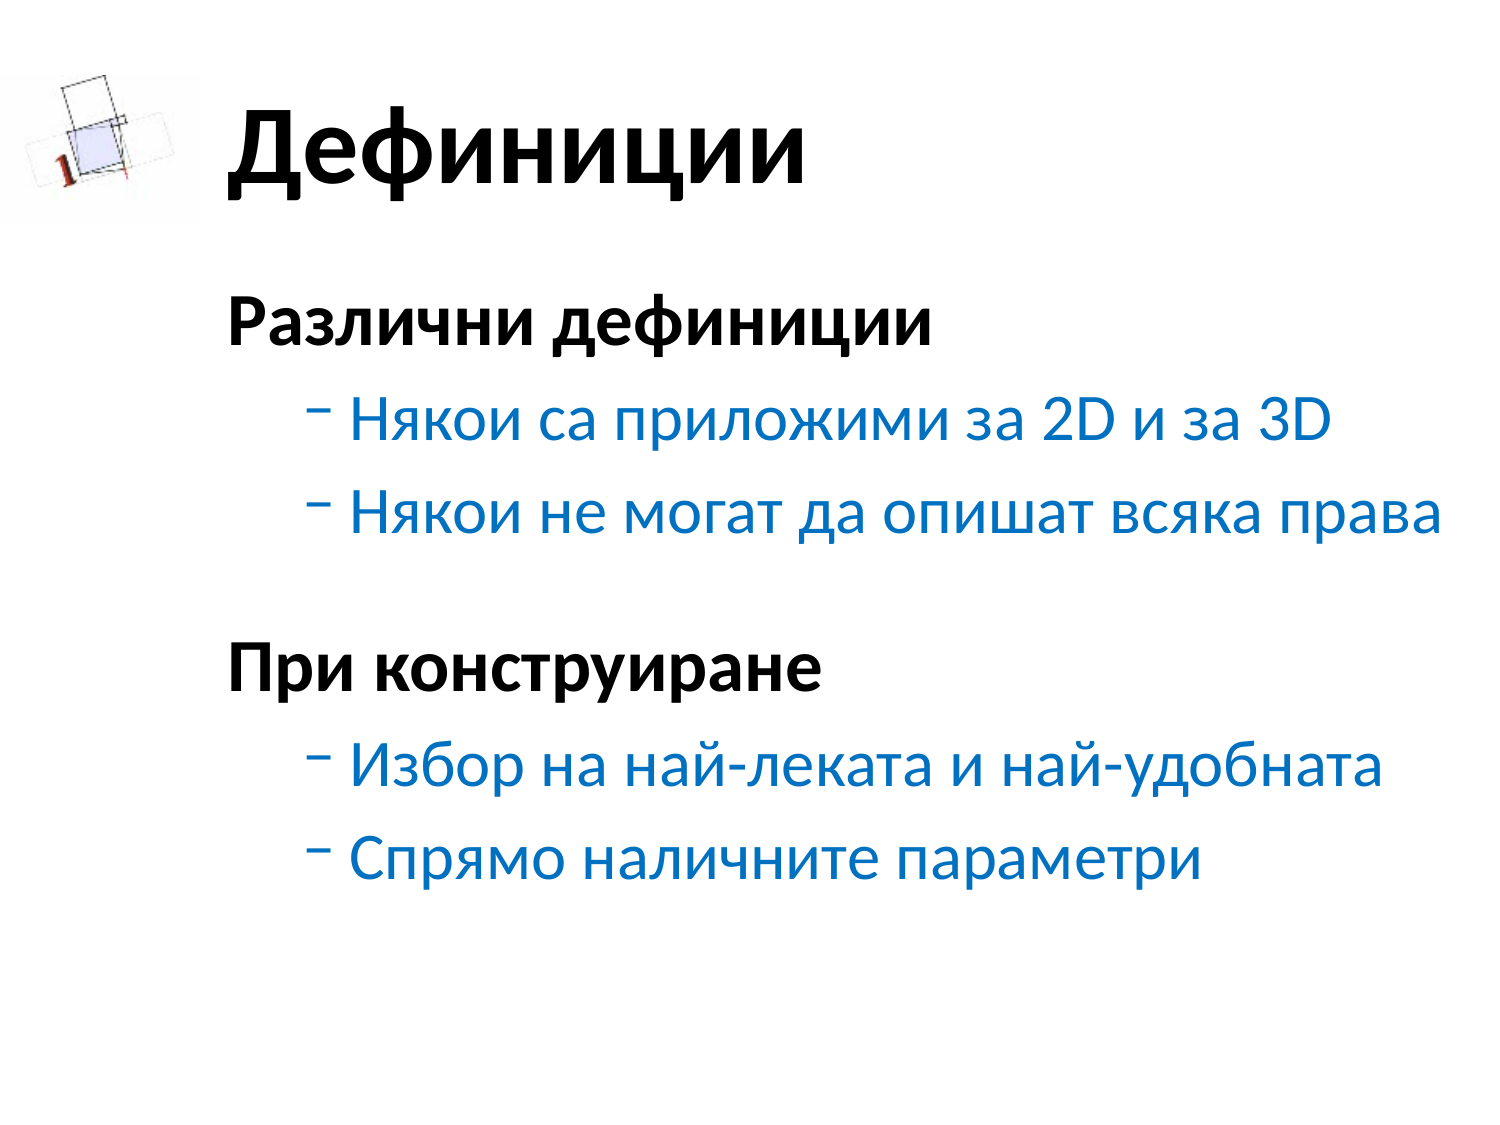

# Дефиниции
Различни дефиниции
Някои са приложими за 2D и за 3D
Някои не могат да опишат всяка права

При конструиране
Избор на най-леката и най-удобната
Спрямо наличните параметри